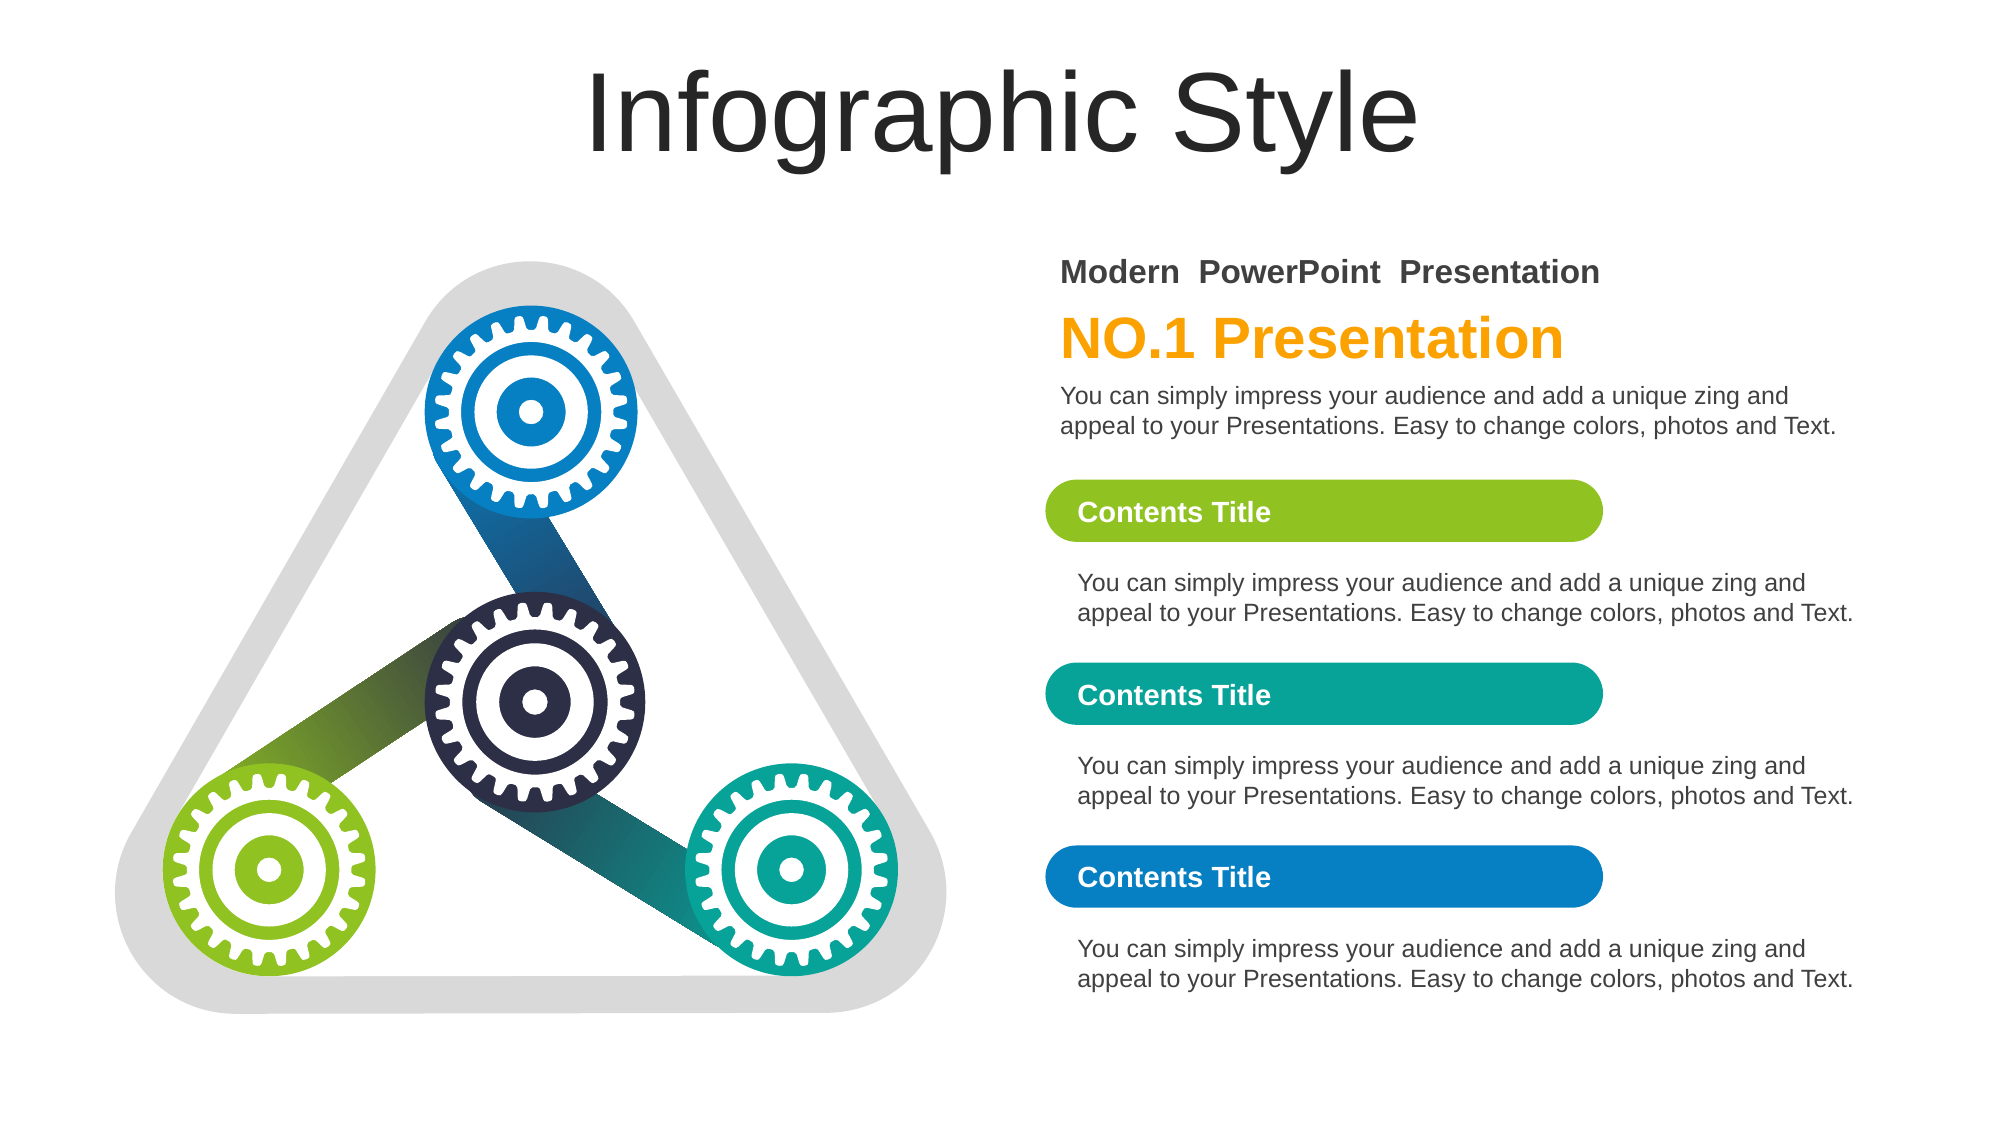

Infographic Style
Modern  PowerPoint  Presentation

NO.1 Presentation

You can simply impress your audience and add a unique zing and appeal to your Presentations. Easy to change colors, photos and Text.

Contents Title
You can simply impress your audience and add a unique zing and appeal to your Presentations. Easy to change colors, photos and Text.

Contents Title
You can simply impress your audience and add a unique zing and appeal to your Presentations. Easy to change colors, photos and Text.

Contents Title
You can simply impress your audience and add a unique zing and appeal to your Presentations. Easy to change colors, photos and Text.